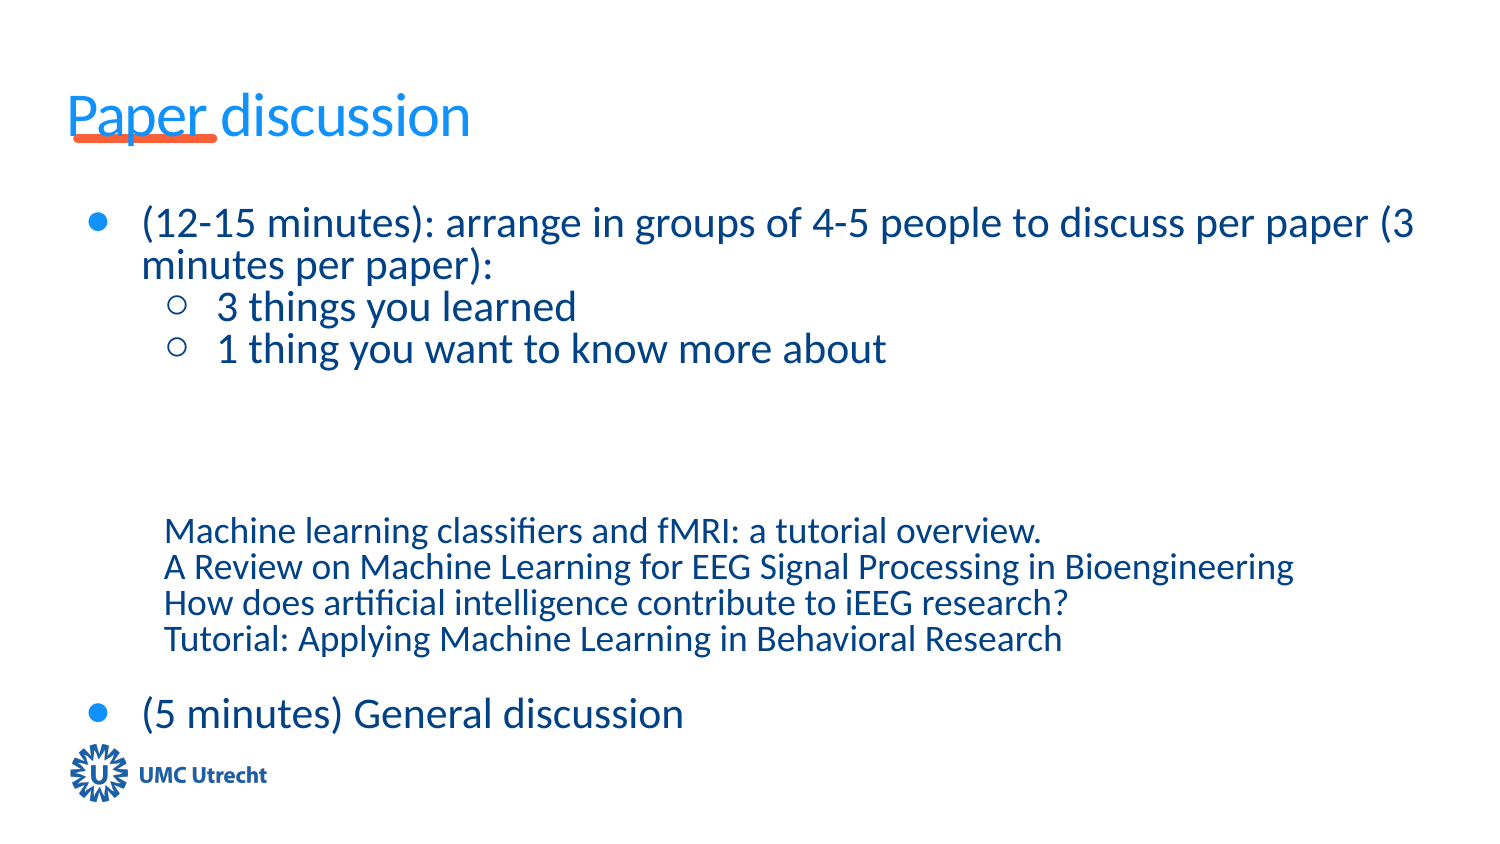

# Paper discussion
(12-15 minutes): arrange in groups of 4-5 people to discuss per paper (3 minutes per paper):
3 things you learned
1 thing you want to know more about

Machine learning classifiers and fMRI: a tutorial overview.
A Review on Machine Learning for EEG Signal Processing in Bioengineering
How does artificial intelligence contribute to iEEG research?
Tutorial: Applying Machine Learning in Behavioral Research

(5 minutes) General discussion